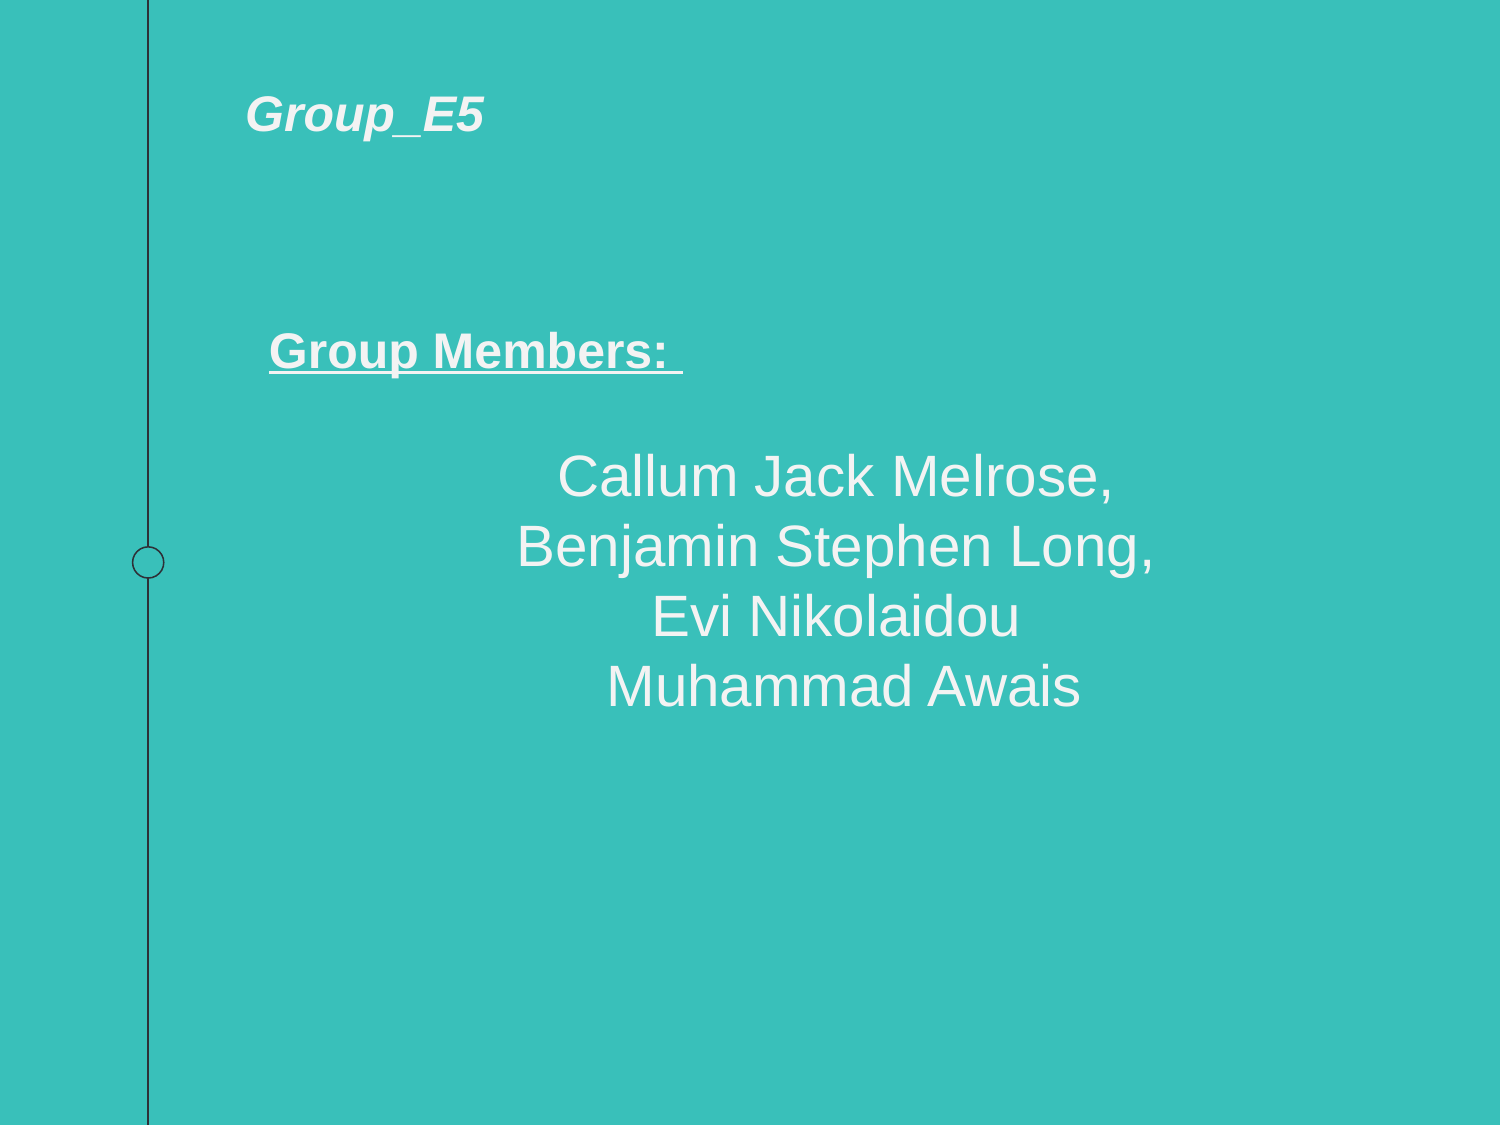

Group_E5

Group Members:

Callum Jack Melrose,
Benjamin Stephen Long,
Evi Nikolaidou
Muhammad Awais